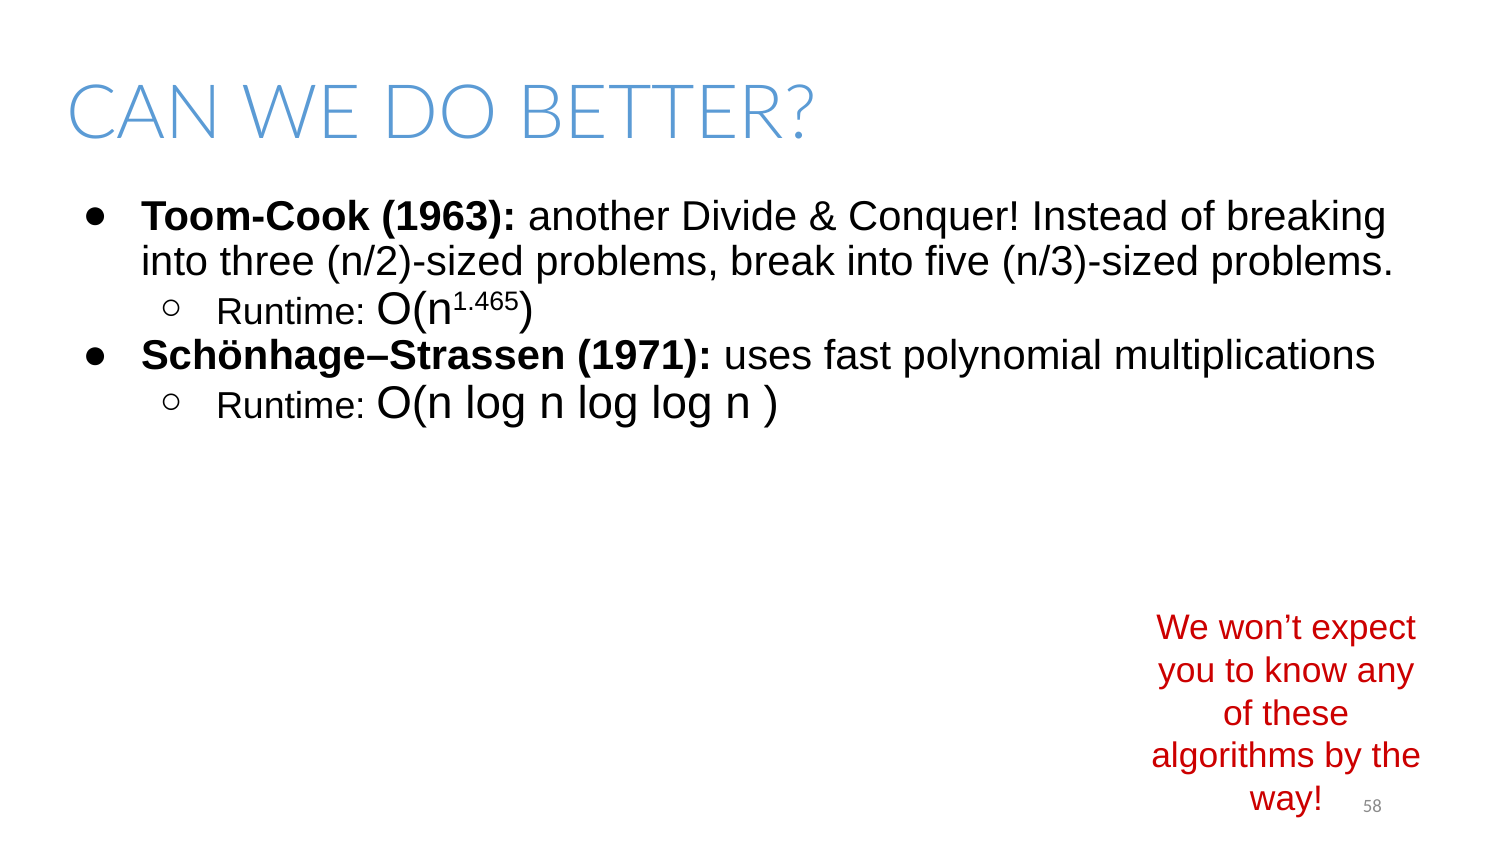

# CAN WE DO BETTER?
Toom-Cook (1963): another Divide & Conquer! Instead of breaking into three (n/2)-sized problems, break into five (n/3)-sized problems.
Runtime: O(n1.465)
Schönhage–Strassen (1971): uses fast polynomial multiplications
Runtime: O(n log n log log n )

We won’t expect you to know any of these algorithms by the way!
58